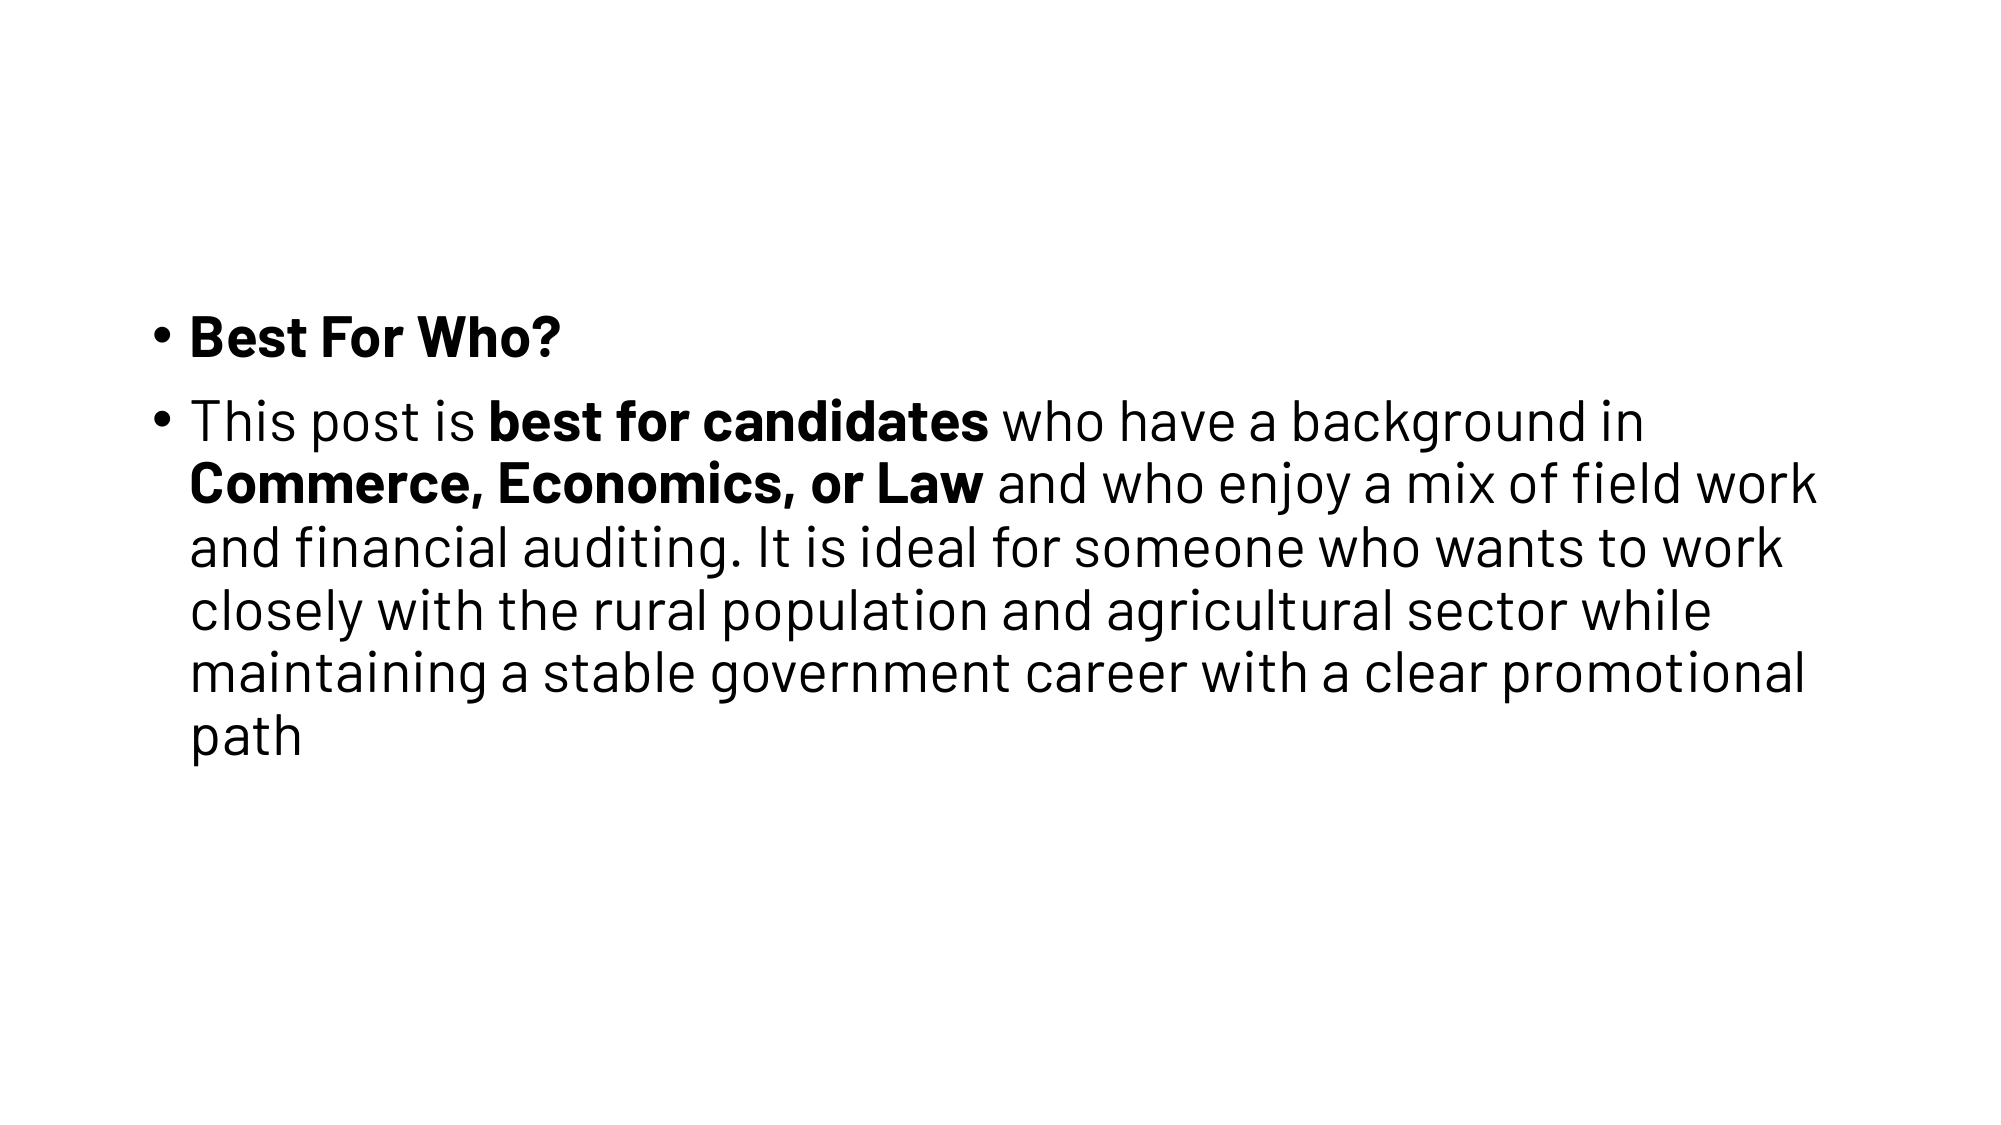

Best For Who?
This post is best for candidates who have a background in Commerce, Economics, or Law and who enjoy a mix of field work and financial auditing. It is ideal for someone who wants to work closely with the rural population and agricultural sector while maintaining a stable government career with a clear promotional path